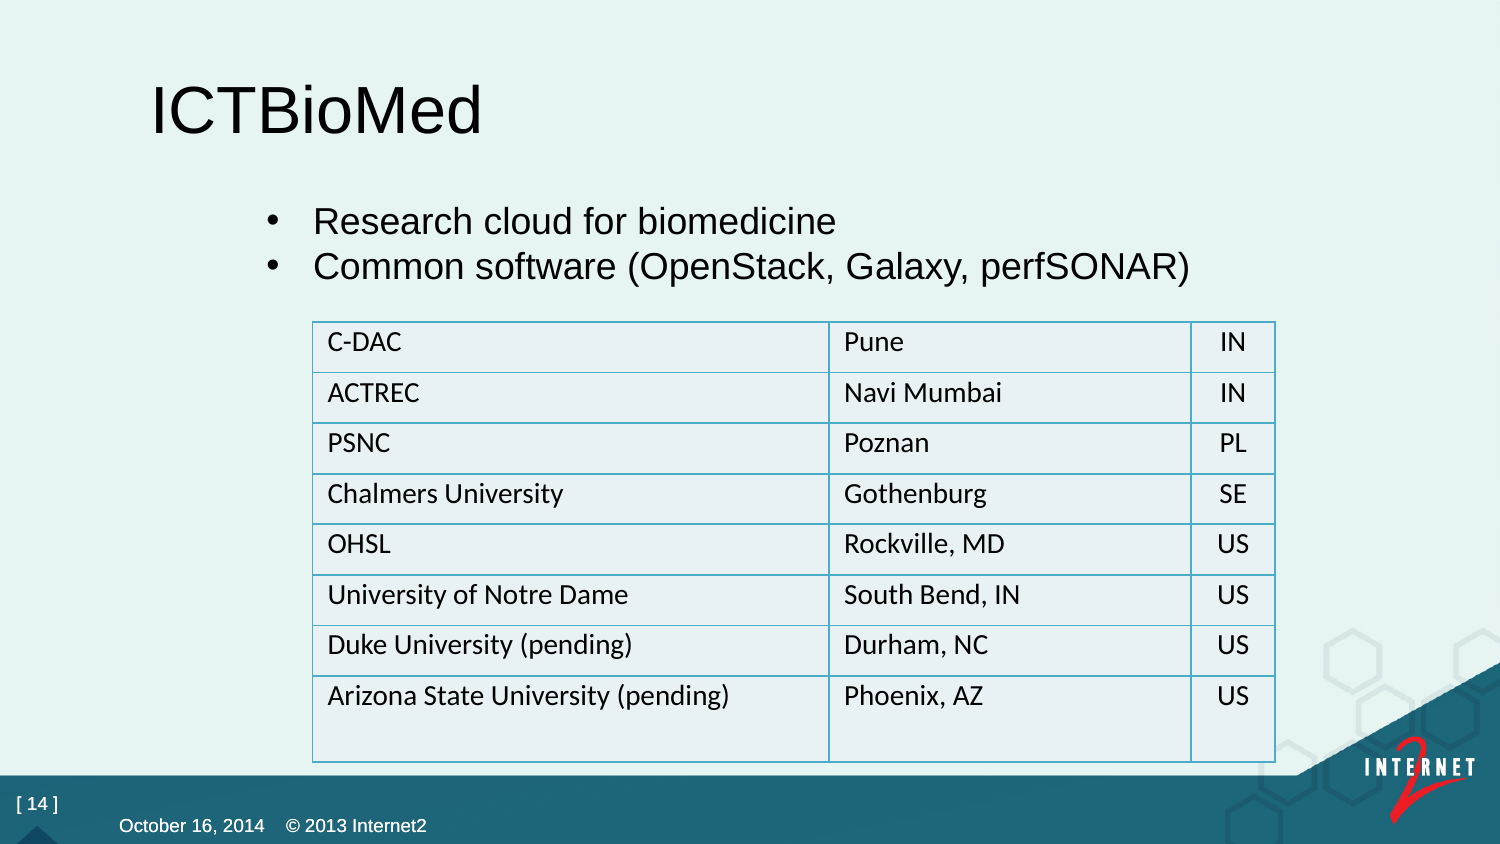

# ICTBioMed
Research cloud for biomedicine
Common software (OpenStack, Galaxy, perfSONAR)
| C-DAC | Pune | IN |
| --- | --- | --- |
| ACTREC | Navi Mumbai | IN |
| PSNC | Poznan | PL |
| Chalmers University | Gothenburg | SE |
| OHSL | Rockville, MD | US |
| University of Notre Dame | South Bend, IN | US |
| Duke University (pending) | Durham, NC | US |
| Arizona State University (pending) | Phoenix, AZ | US |
[ 14 ]
[ 14 ]
October 16, 2014    © 2013 Internet2
October 16, 2014    © 2013 Internet2